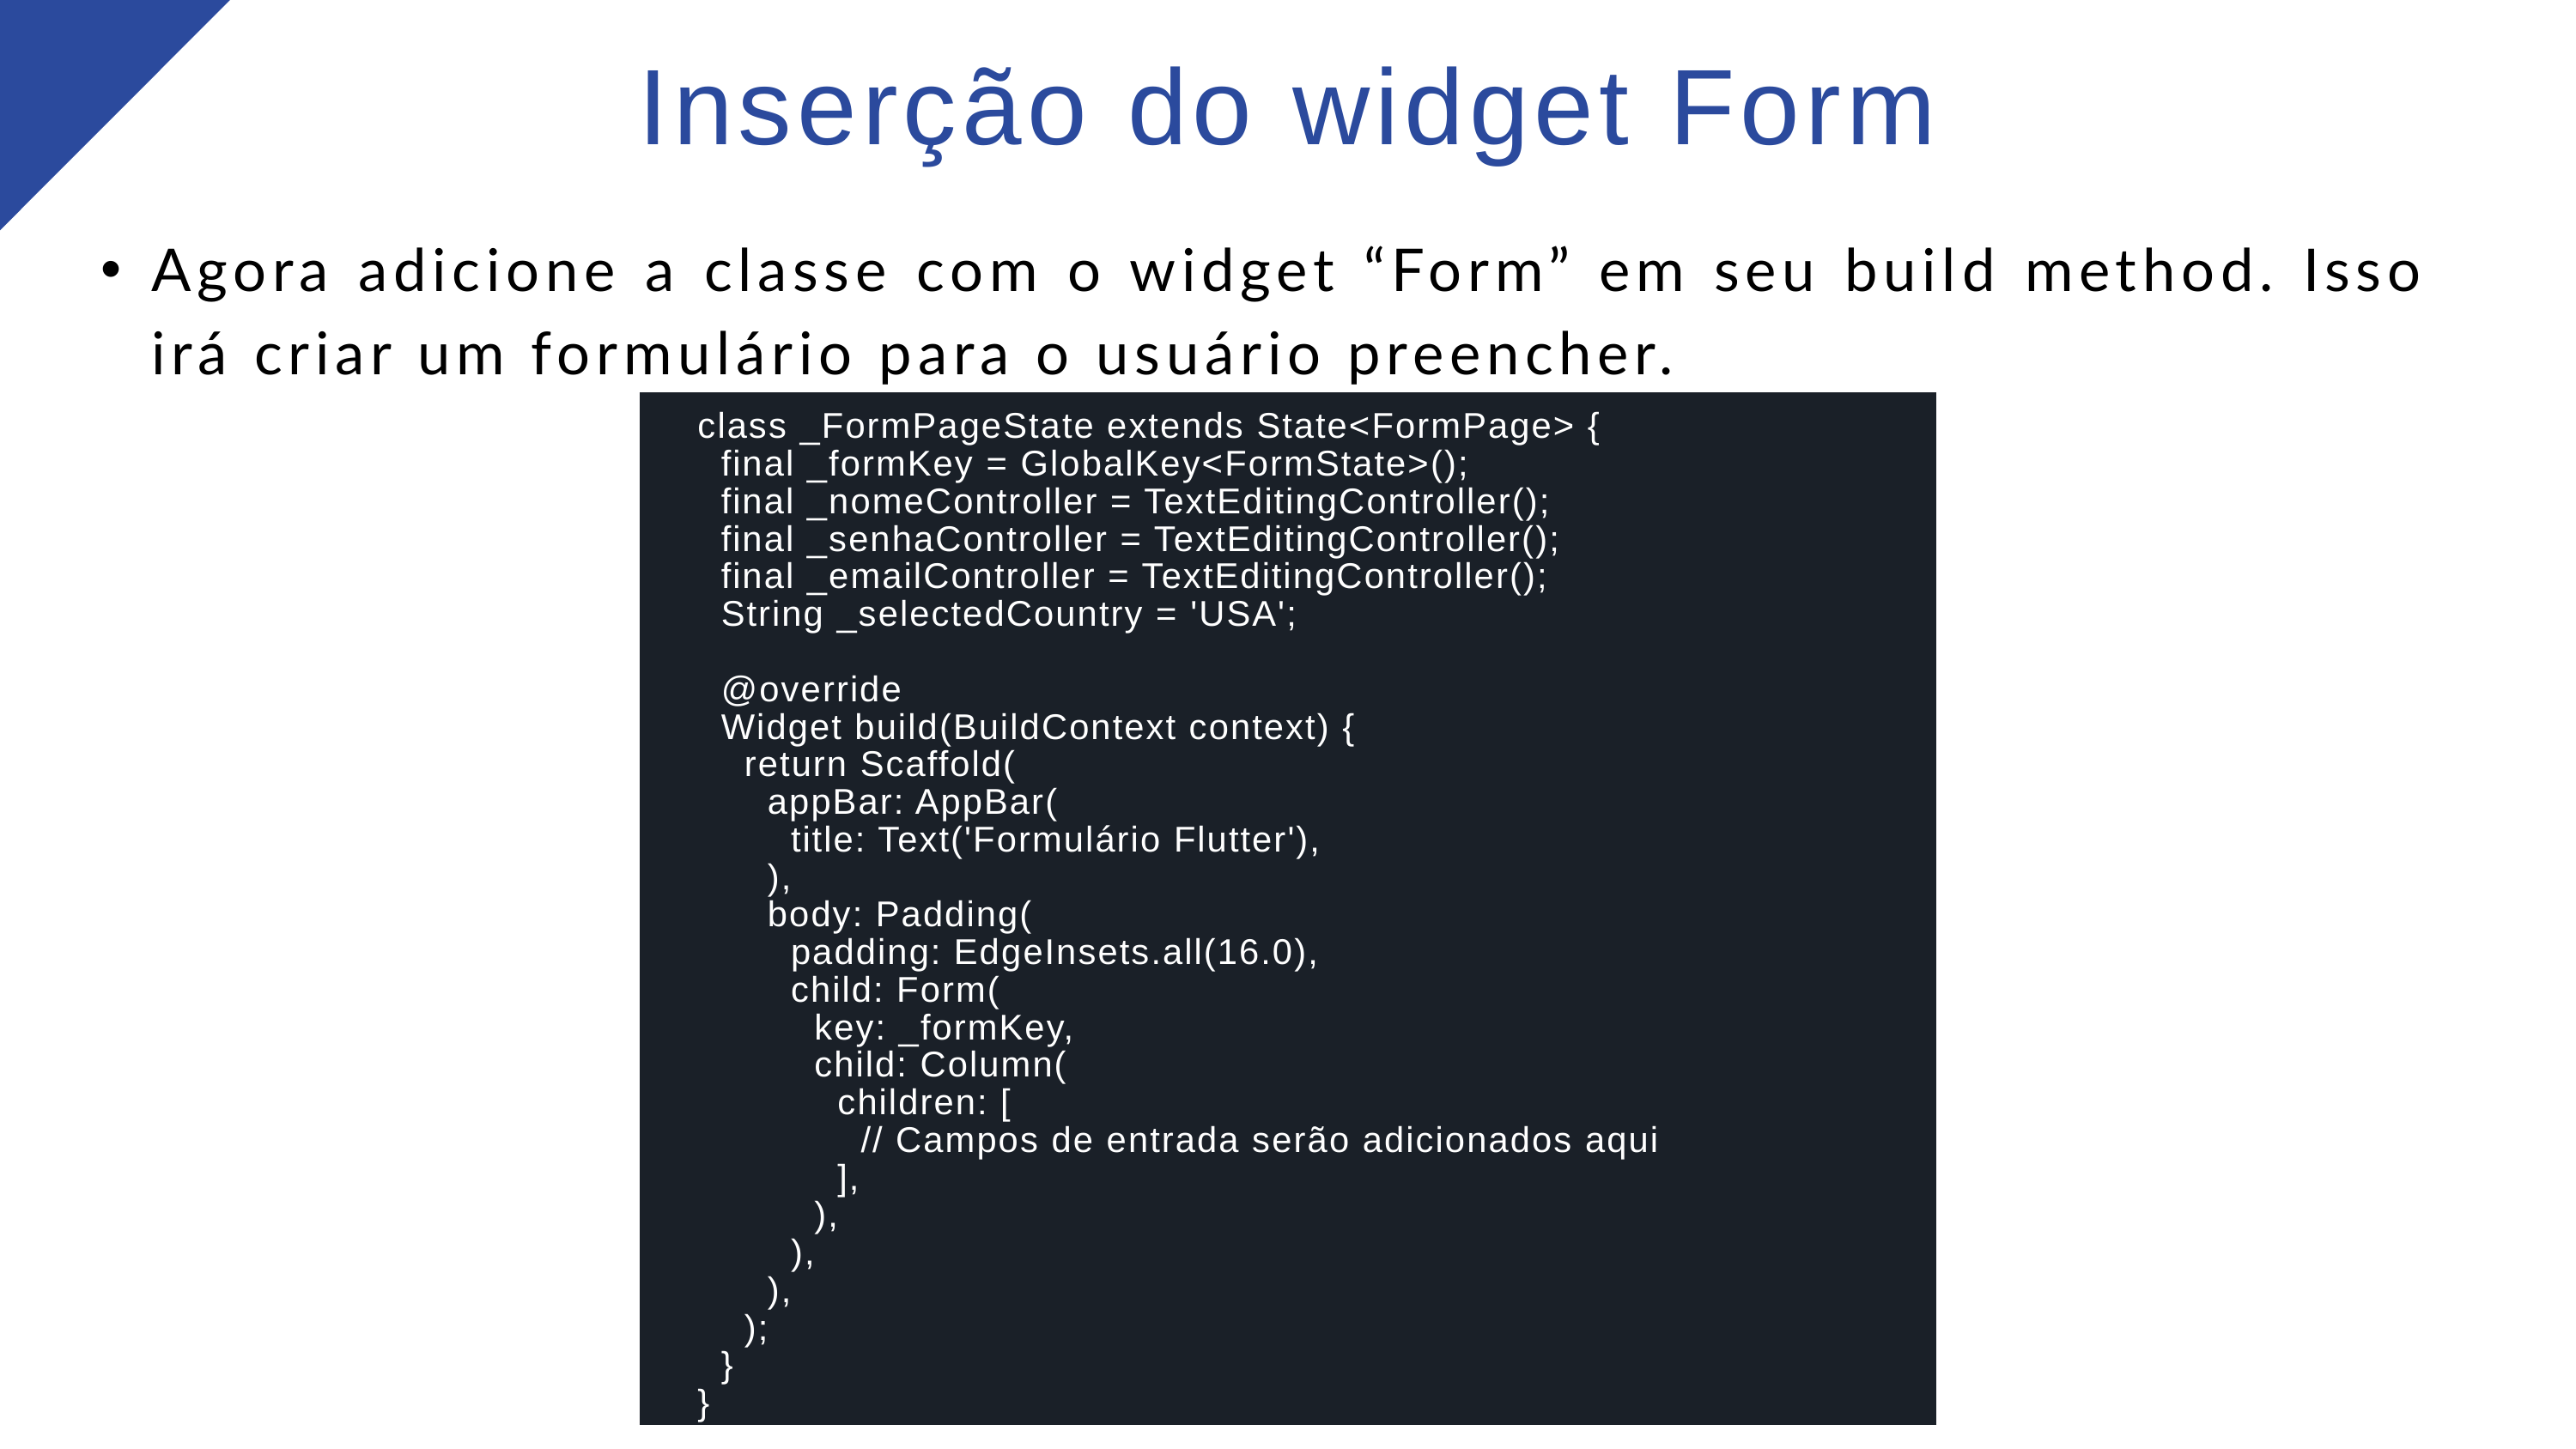

Inserção do widget Form
Agora adicione a classe com o widget “Form” em seu build method. Isso irá criar um formulário para o usuário preencher.

class _FormPageState extends State<FormPage> {
  final _formKey = GlobalKey<FormState>();
  final _nomeController = TextEditingController();
  final _senhaController = TextEditingController();
  final _emailController = TextEditingController();
  String _selectedCountry = 'USA';

  @override
  Widget build(BuildContext context) {
    return Scaffold(
      appBar: AppBar(
        title: Text('Formulário Flutter'),
      ),
      body: Padding(
        padding: EdgeInsets.all(16.0),
        child: Form(
          key: _formKey,
          child: Column(
            children: [
              // Campos de entrada serão adicionados aqui
            ],
          ),
        ),
      ),
    );
  }
}